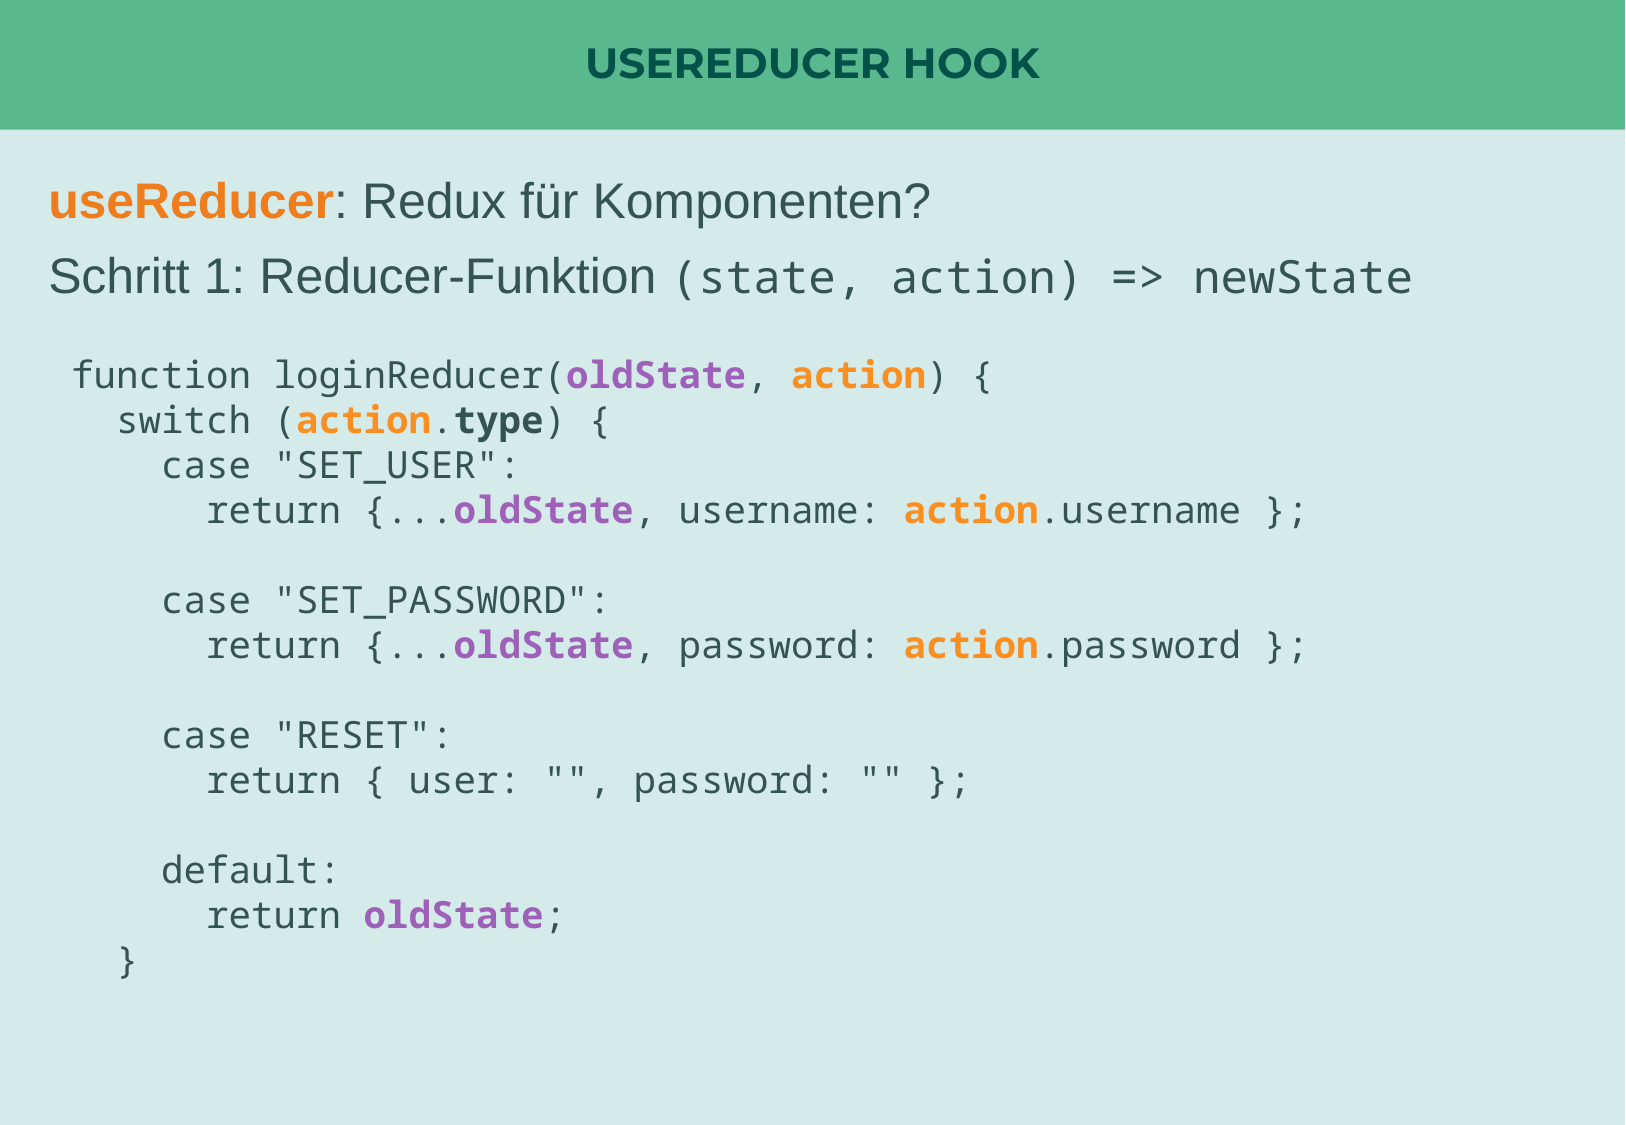

# useReducer Hook
useReducer: Redux für Komponenten?
Schritt 1: Reducer-Funktion (state, action) => newState

function loginReducer(oldState, action) {
  switch (action.type) {
    case "SET_USER":
      return {...oldState, username: action.username };

    case "SET_PASSWORD":
      return {...oldState, password: action.password };

    case "RESET":
      return { user: "", password: "" };

    default:
      return oldState;
  }
Beispiel: ChatPage oder Tabs

Beispiel: UserStatsPage für fetch ?